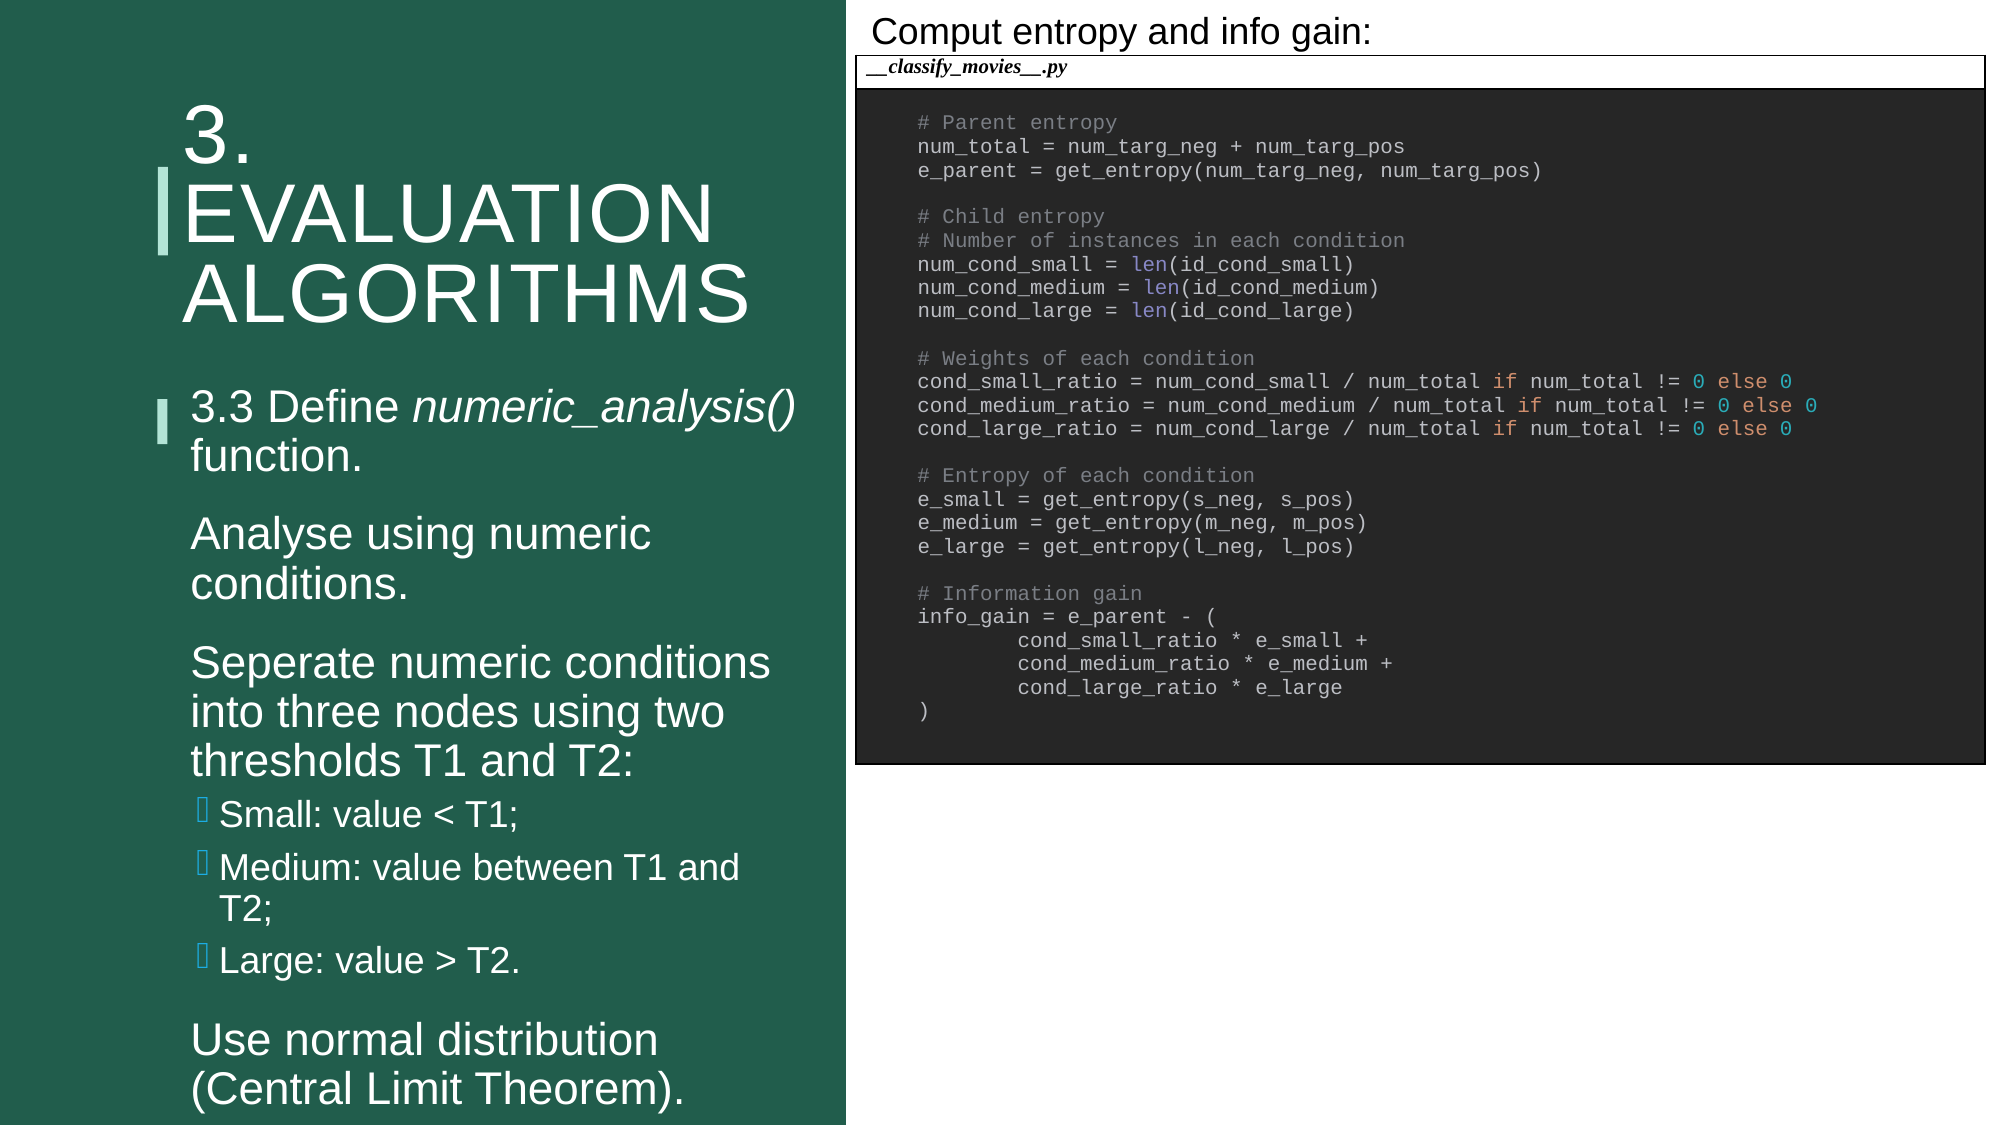

Comput entropy and info gain:
| \_\_classify\_movies\_\_.py |
| --- |
| # Parent entropy num\_total = num\_targ\_neg + num\_targ\_pos e\_parent = get\_entropy(num\_targ\_neg, num\_targ\_pos) # Child entropy # Number of instances in each condition num\_cond\_small = len(id\_cond\_small) num\_cond\_medium = len(id\_cond\_medium) num\_cond\_large = len(id\_cond\_large) # Weights of each condition cond\_small\_ratio = num\_cond\_small / num\_total if num\_total != 0 else 0 cond\_medium\_ratio = num\_cond\_medium / num\_total if num\_total != 0 else 0 cond\_large\_ratio = num\_cond\_large / num\_total if num\_total != 0 else 0 # Entropy of each condition e\_small = get\_entropy(s\_neg, s\_pos) e\_medium = get\_entropy(m\_neg, m\_pos) e\_large = get\_entropy(l\_neg, l\_pos) # Information gain info\_gain = e\_parent - ( cond\_small\_ratio \* e\_small + cond\_medium\_ratio \* e\_medium + cond\_large\_ratio \* e\_large ) |
# 3. Evaluation Algorithms
3.3 Define numeric_analysis() function.
Analyse using numeric conditions.
Seperate numeric conditions into three nodes using two thresholds T1 and T2:
Small: value < T1;
Medium: value between T1 and T2;
Large: value > T2.
Use normal distribution (Central Limit Theorem).